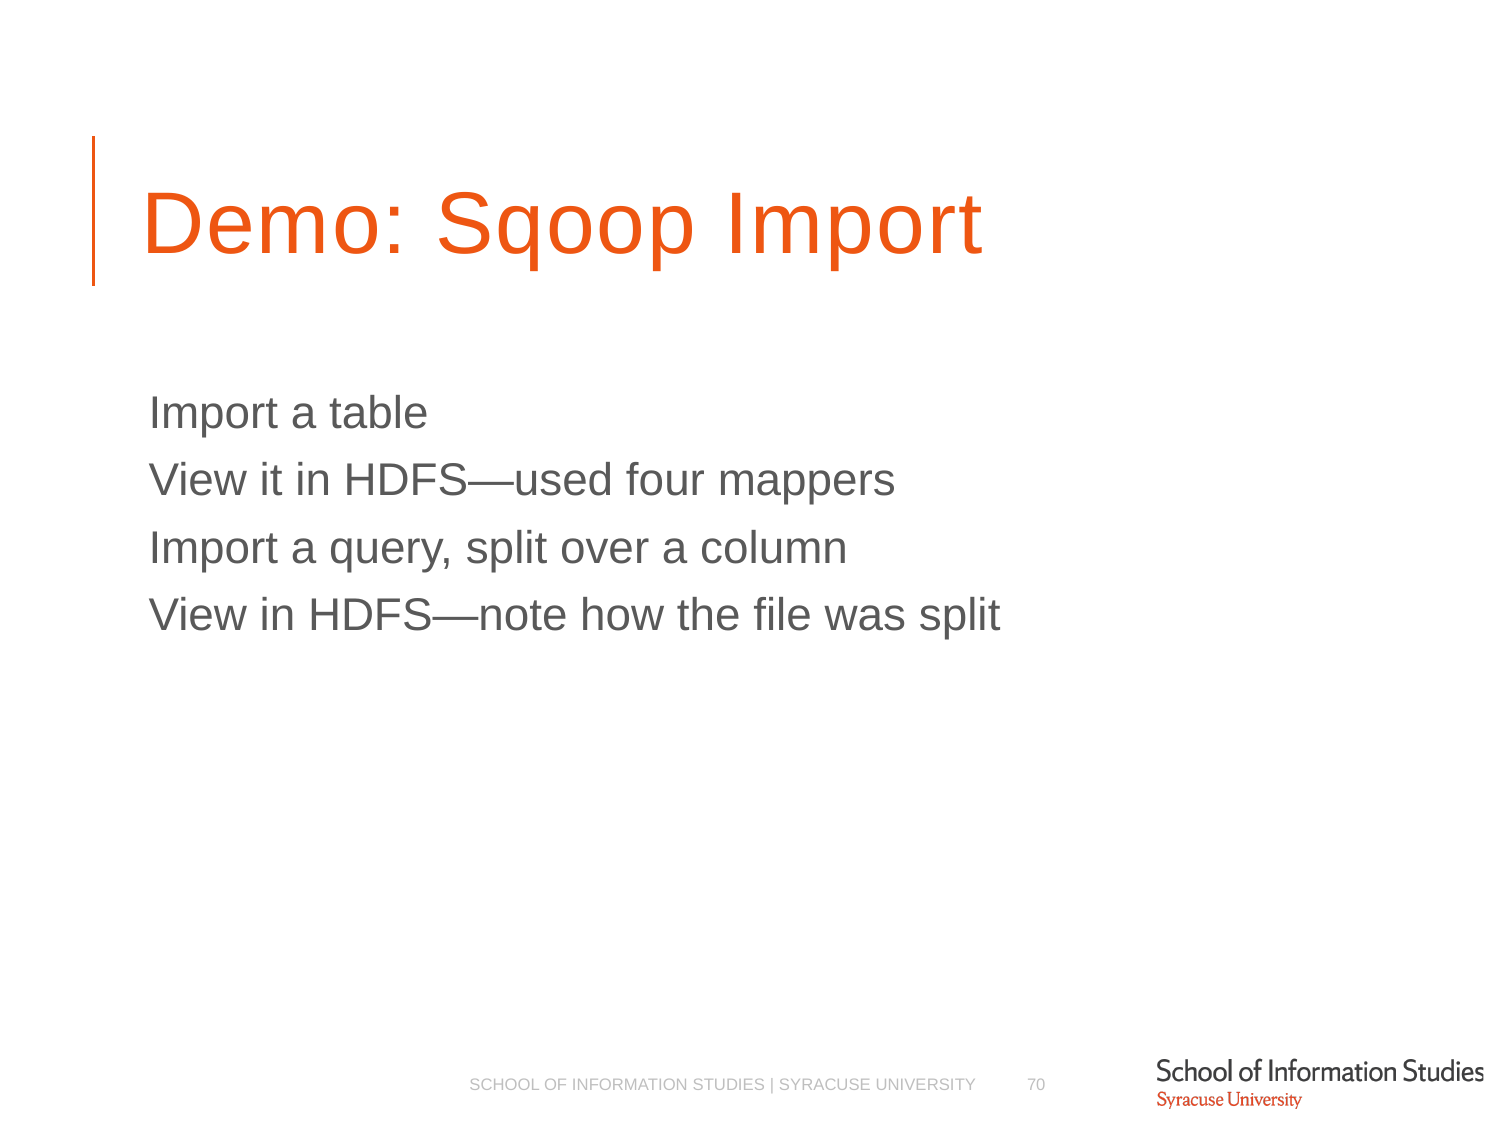

# Demo: Sqoop Import
Import a table
View it in HDFS—used four mappers
Import a query, split over a column
View in HDFS—note how the file was split
School of Information Studies | Syracuse University
70